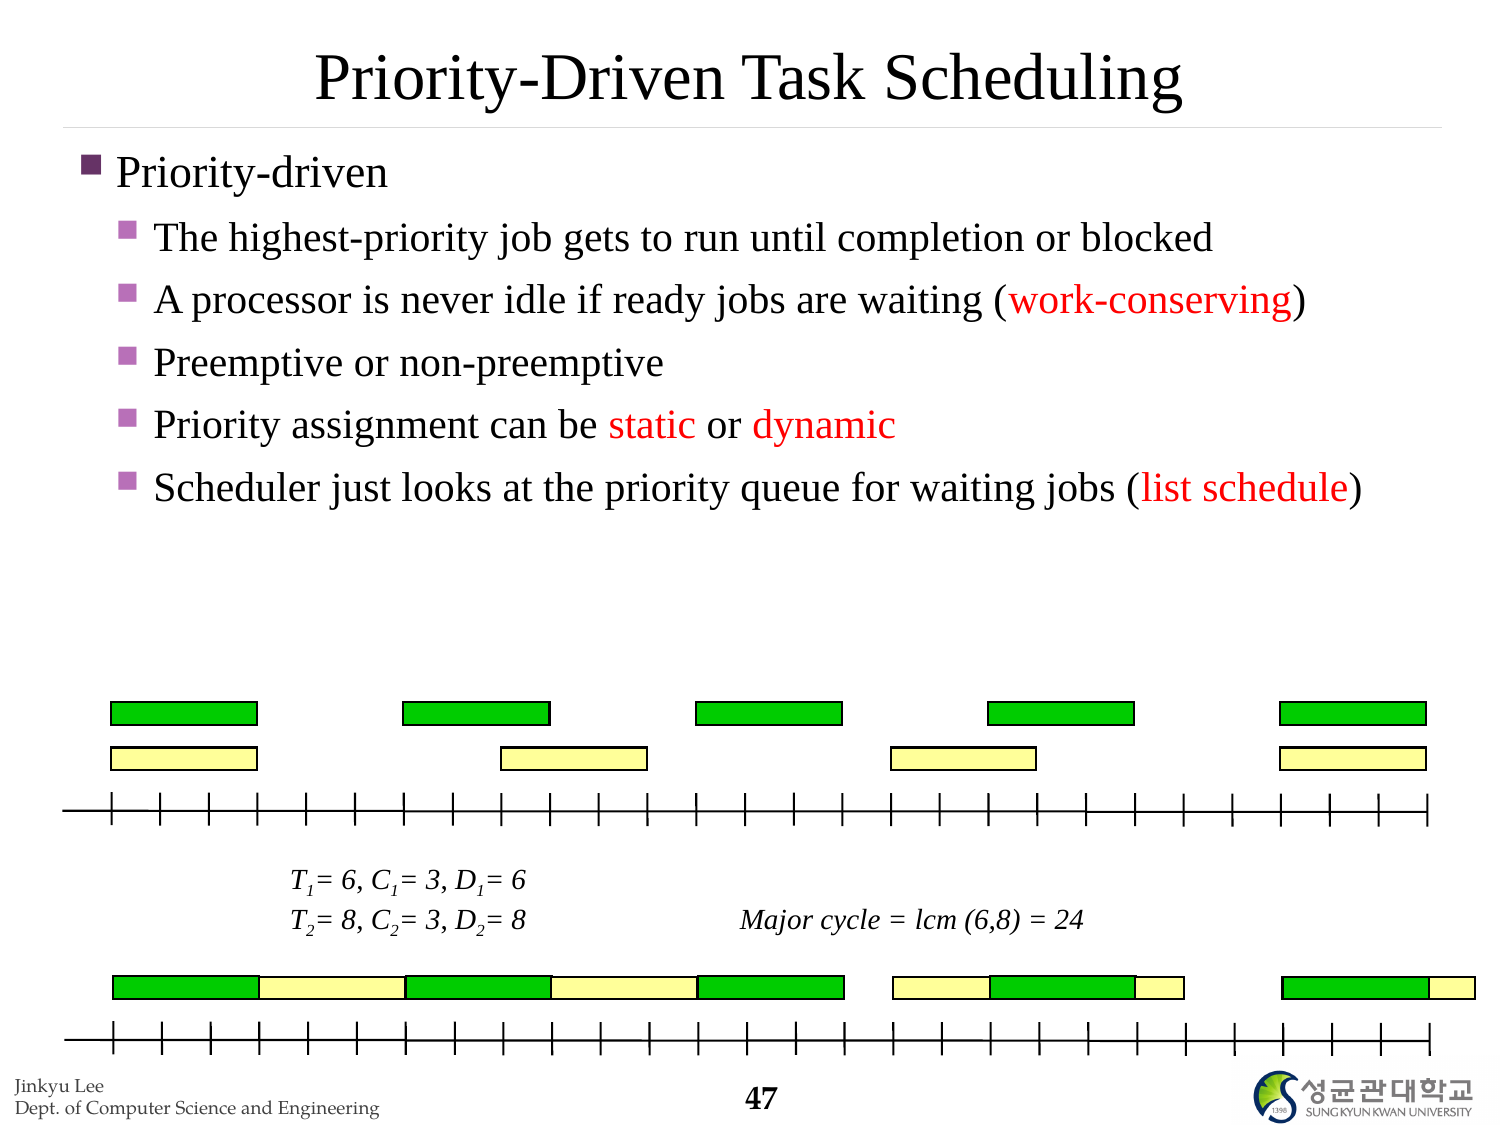

# Priority-Driven Task Scheduling
Priority-driven
The highest-priority job gets to run until completion or blocked
A processor is never idle if ready jobs are waiting (work-conserving)
Preemptive or non-preemptive
Priority assignment can be static or dynamic
Scheduler just looks at the priority queue for waiting jobs (list schedule)

T1= 6, C1= 3, D1= 6
T2= 8, C2= 3, D2= 8		Major cycle = lcm (6,8) = 24